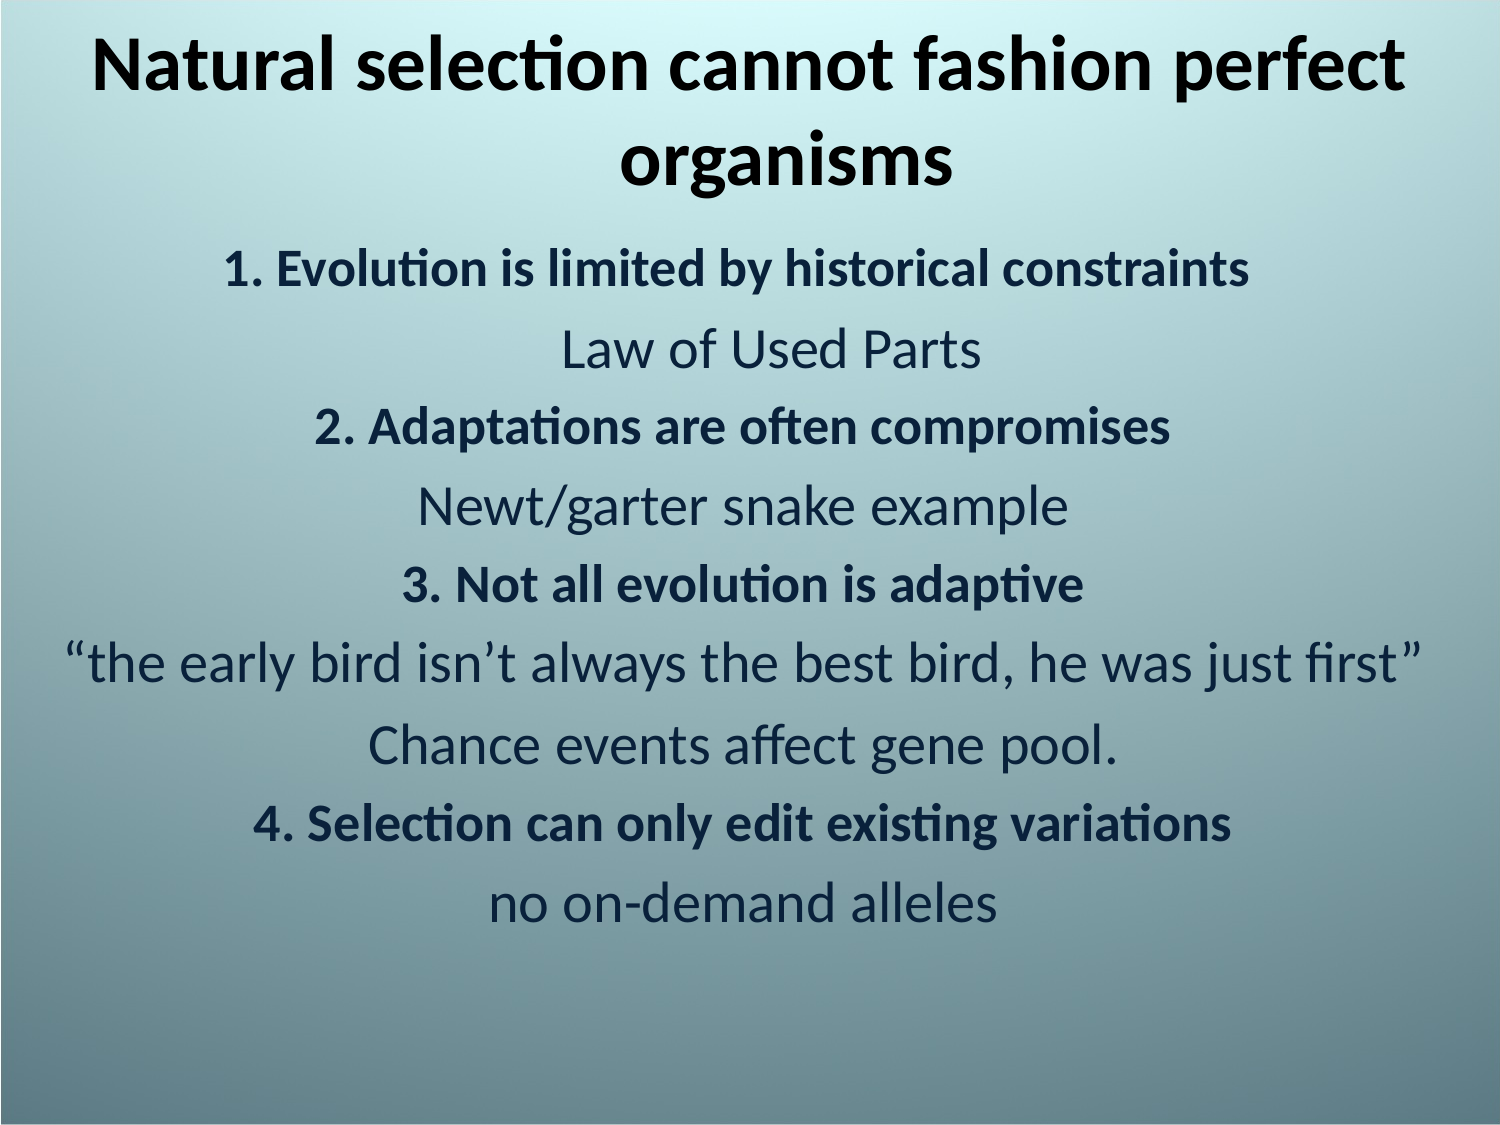

# Natural selection cannot fashion perfect organisms
1. Evolution is limited by historical constraints
	Law of Used Parts
2. Adaptations are often compromises
Newt/garter snake example
3. Not all evolution is adaptive
“the early bird isn’t always the best bird, he was just first”
Chance events affect gene pool.
4. Selection can only edit existing variations
no on-demand alleles